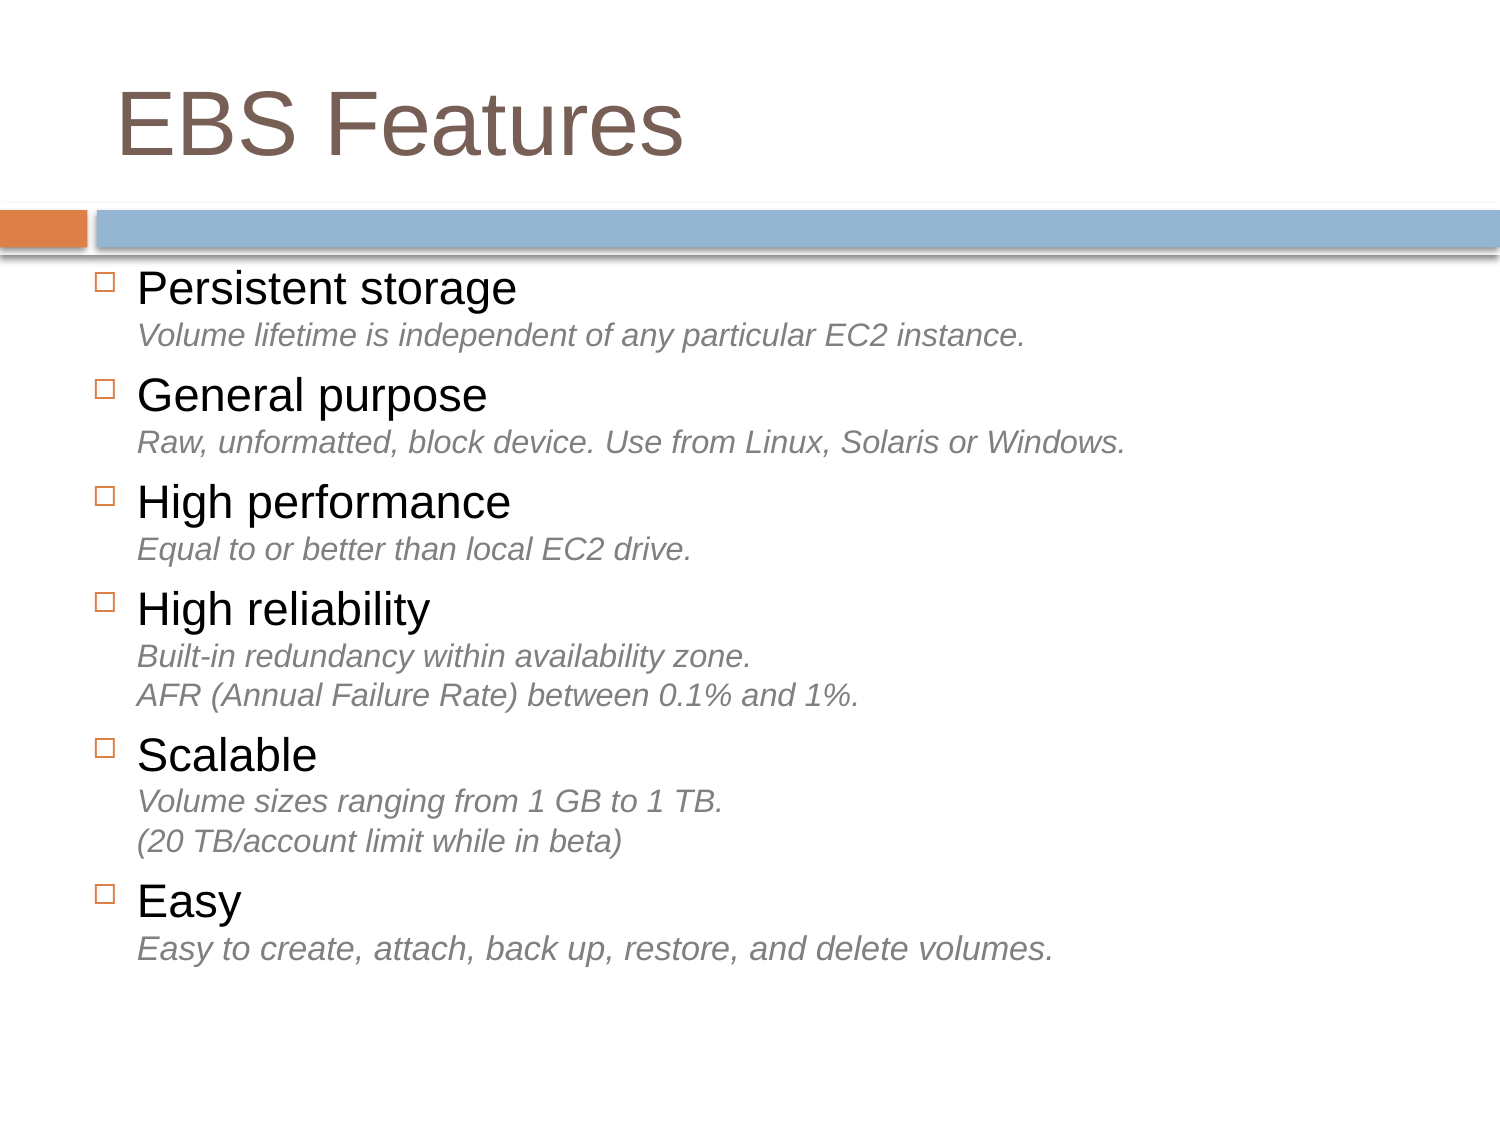

# EBS Features
Persistent storage
Volume lifetime is independent of any particular EC2 instance.
General purpose
Raw, unformatted, block device. Use from Linux, Solaris or Windows.
High performance
Equal to or better than local EC2 drive.
High reliability
Built-in redundancy within availability zone.
AFR (Annual Failure Rate) between 0.1% and 1%.
Scalable
Volume sizes ranging from 1 GB to 1 TB.
(20 TB/account limit while in beta)
Easy
Easy to create, attach, back up, restore, and delete volumes.